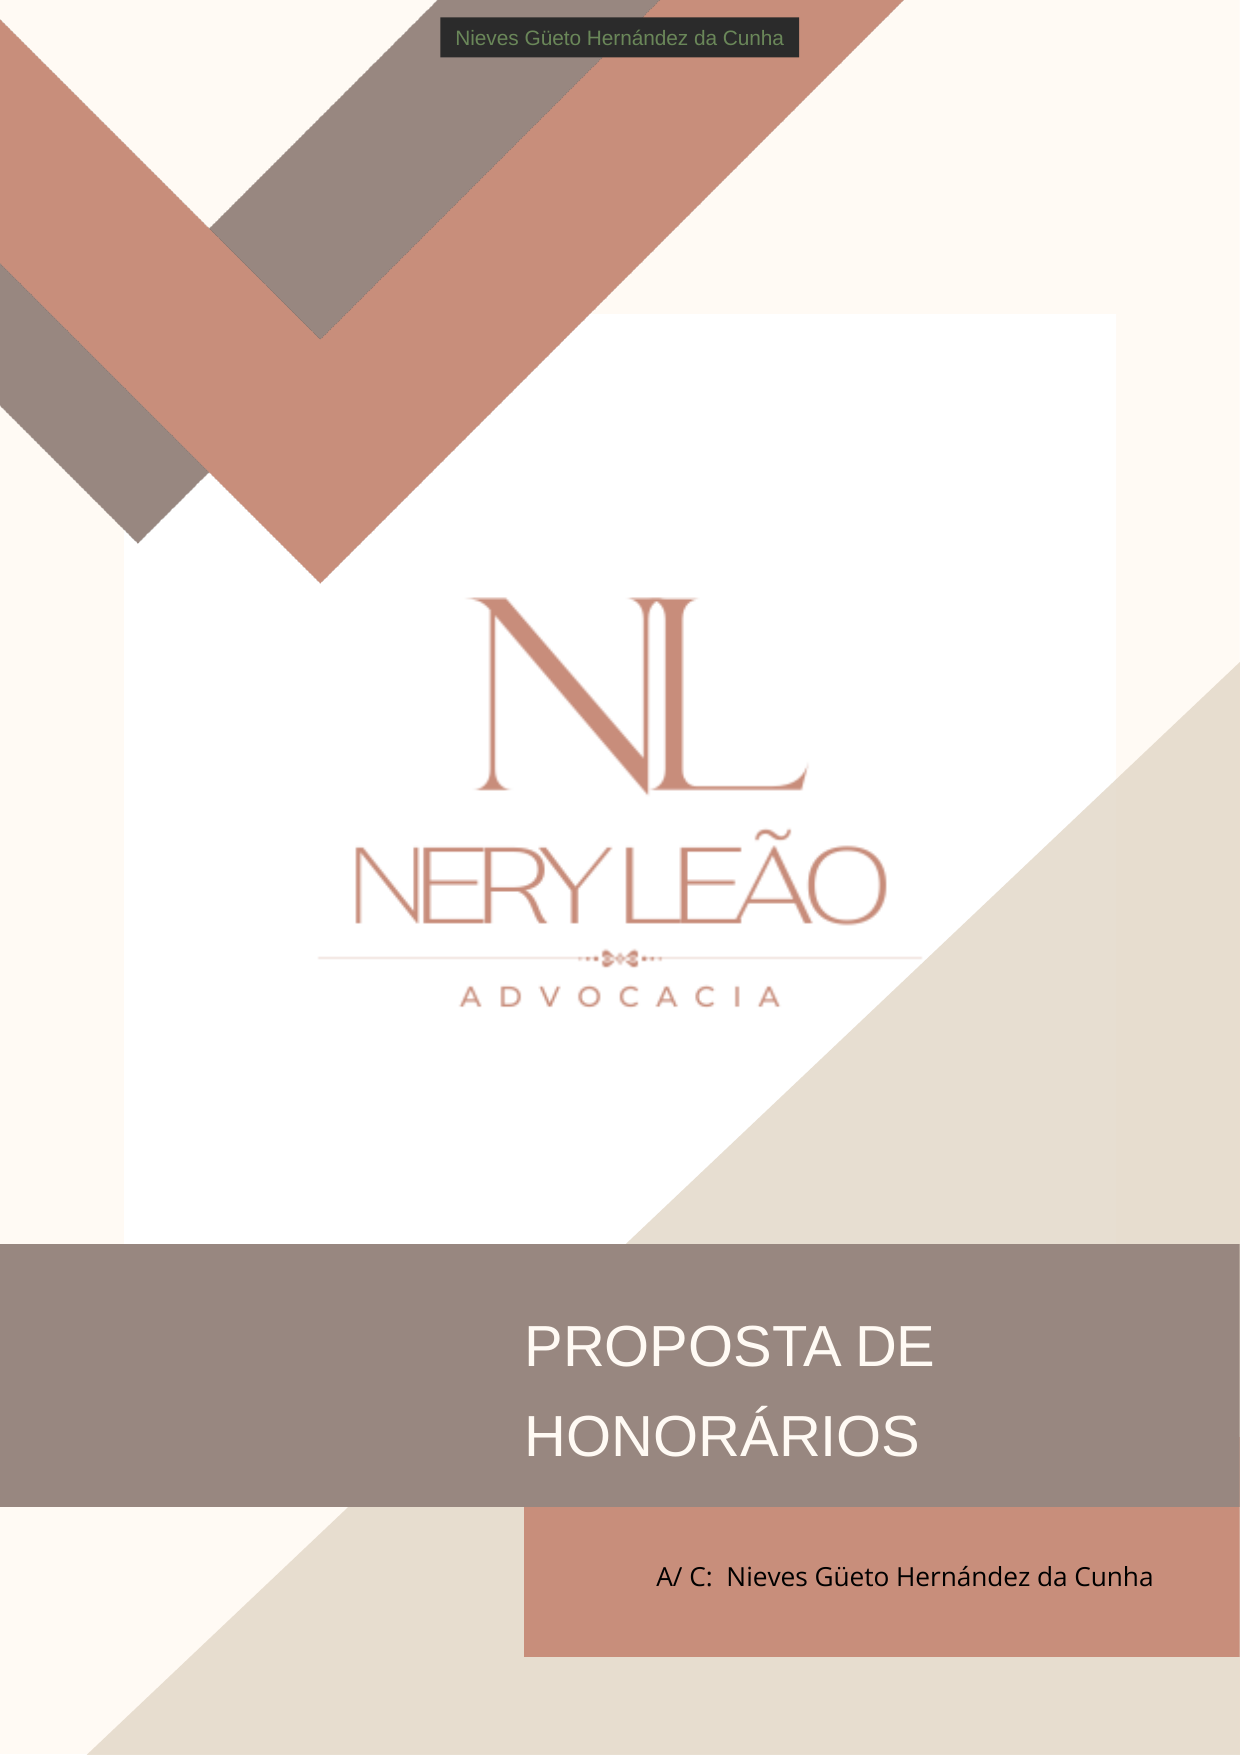

Nieves Güeto Hernández da Cunha

PROPOSTA DE HONORÁRIOS

A/ C:  Nieves Güeto Hernández da Cunha